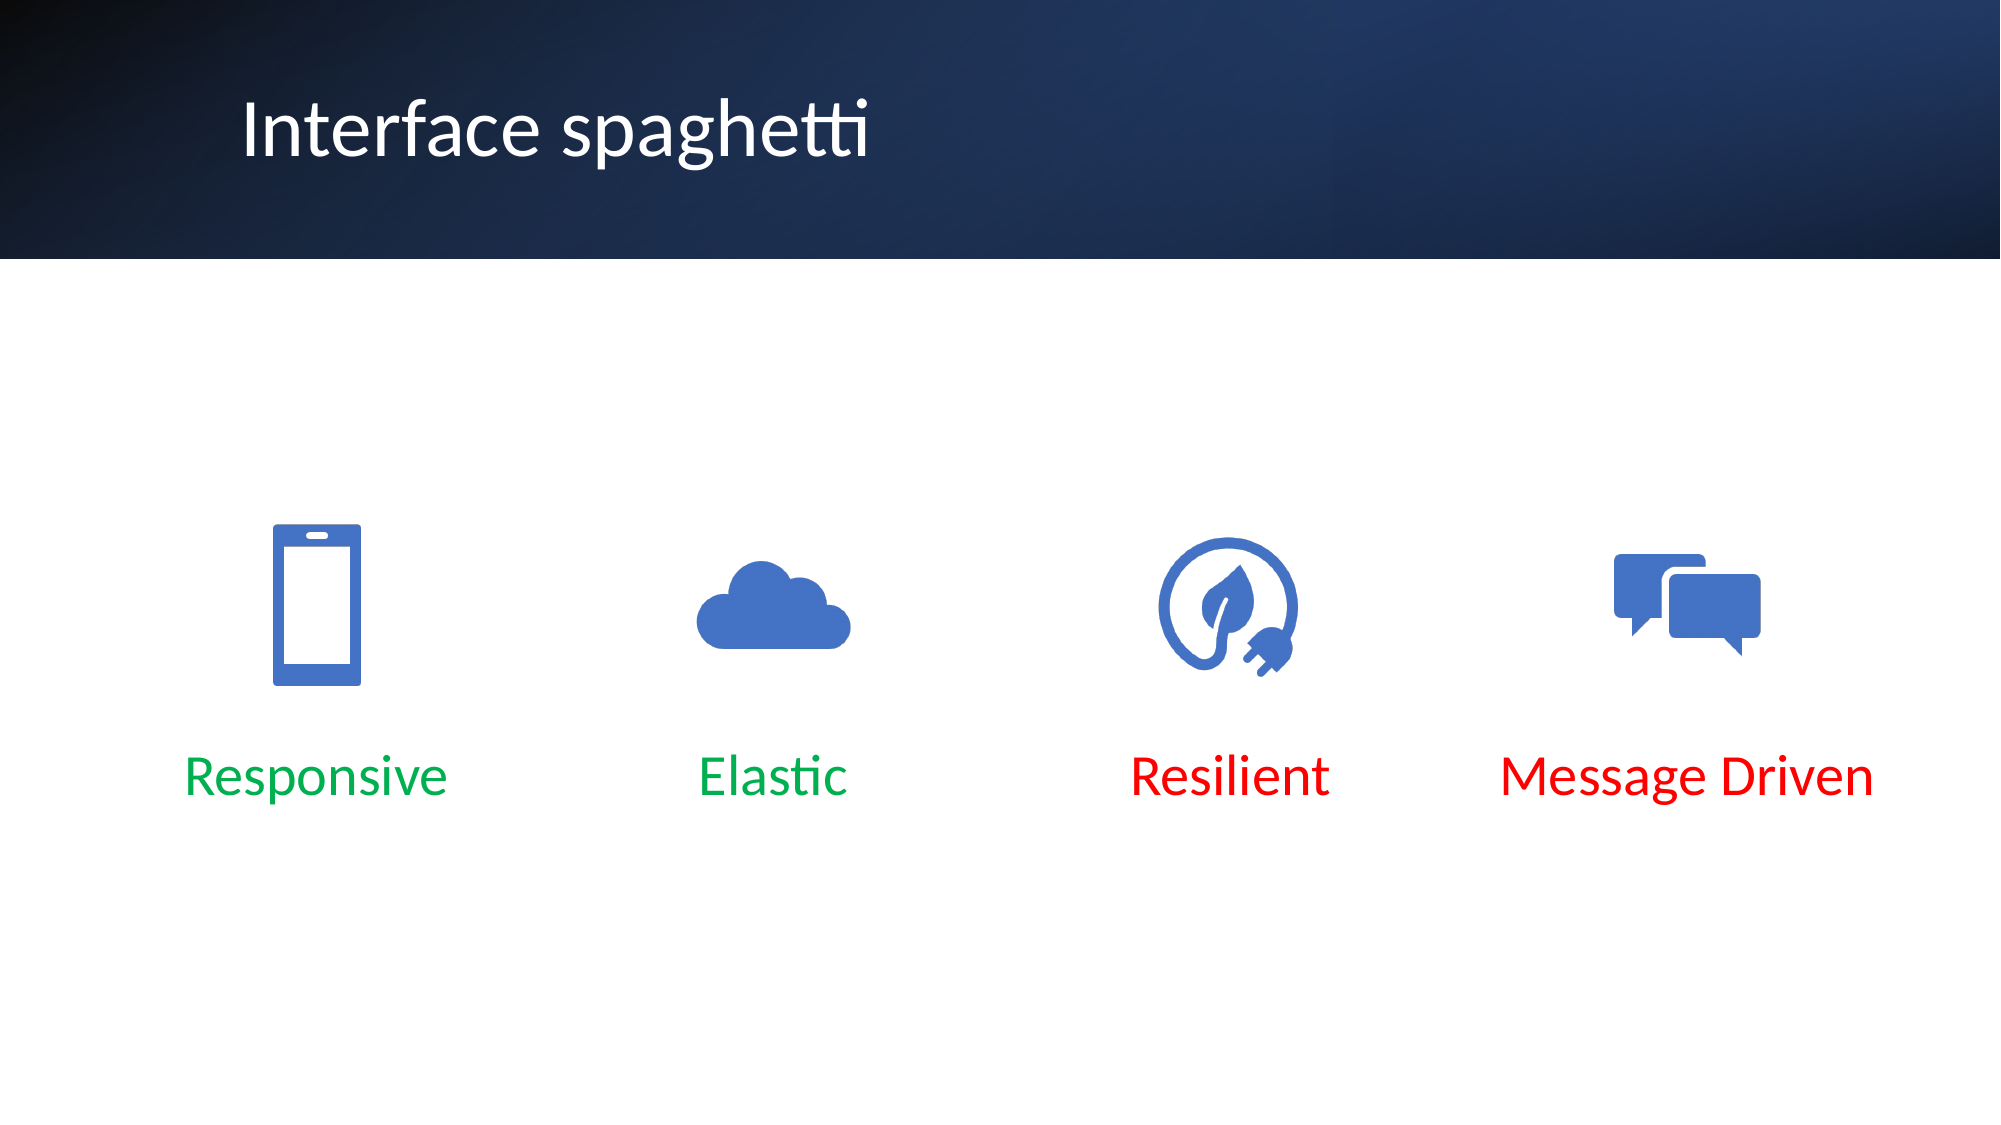

# Interface spaghetti
Responsive
Elastic
Resilient
Message Driven